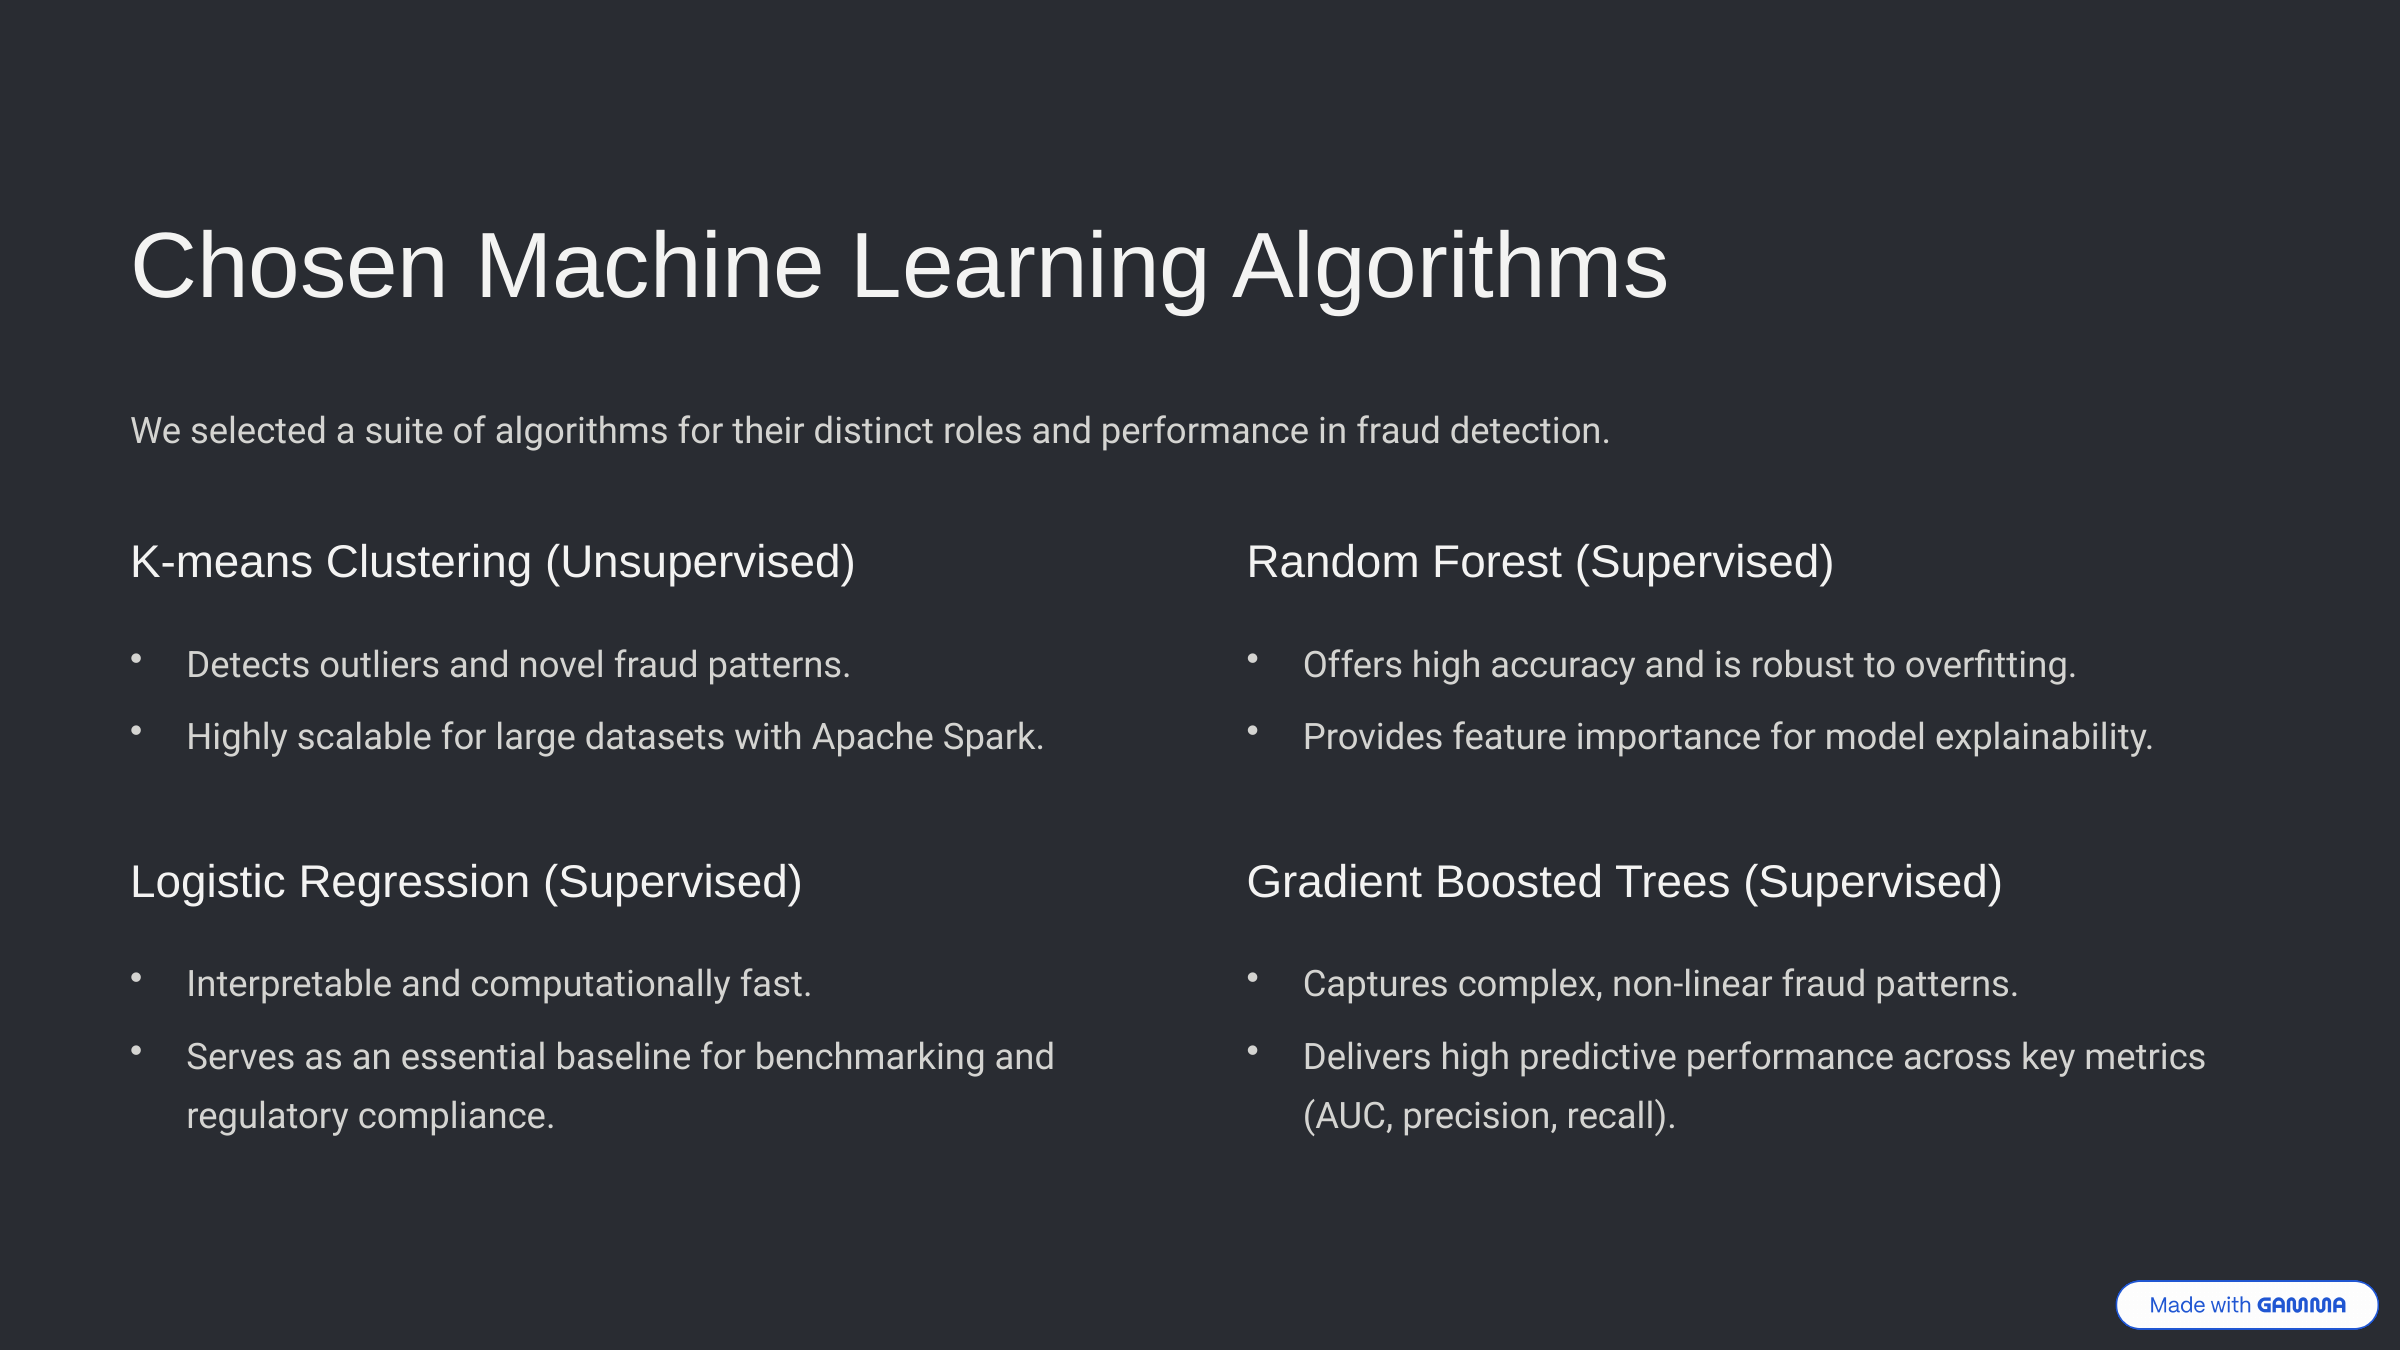

Chosen Machine Learning Algorithms
We selected a suite of algorithms for their distinct roles and performance in fraud detection.
K-means Clustering (Unsupervised)
Random Forest (Supervised)
Detects outliers and novel fraud patterns.
Offers high accuracy and is robust to overfitting.
Highly scalable for large datasets with Apache Spark.
Provides feature importance for model explainability.
Logistic Regression (Supervised)
Gradient Boosted Trees (Supervised)
Interpretable and computationally fast.
Captures complex, non-linear fraud patterns.
Serves as an essential baseline for benchmarking and regulatory compliance.
Delivers high predictive performance across key metrics (AUC, precision, recall).